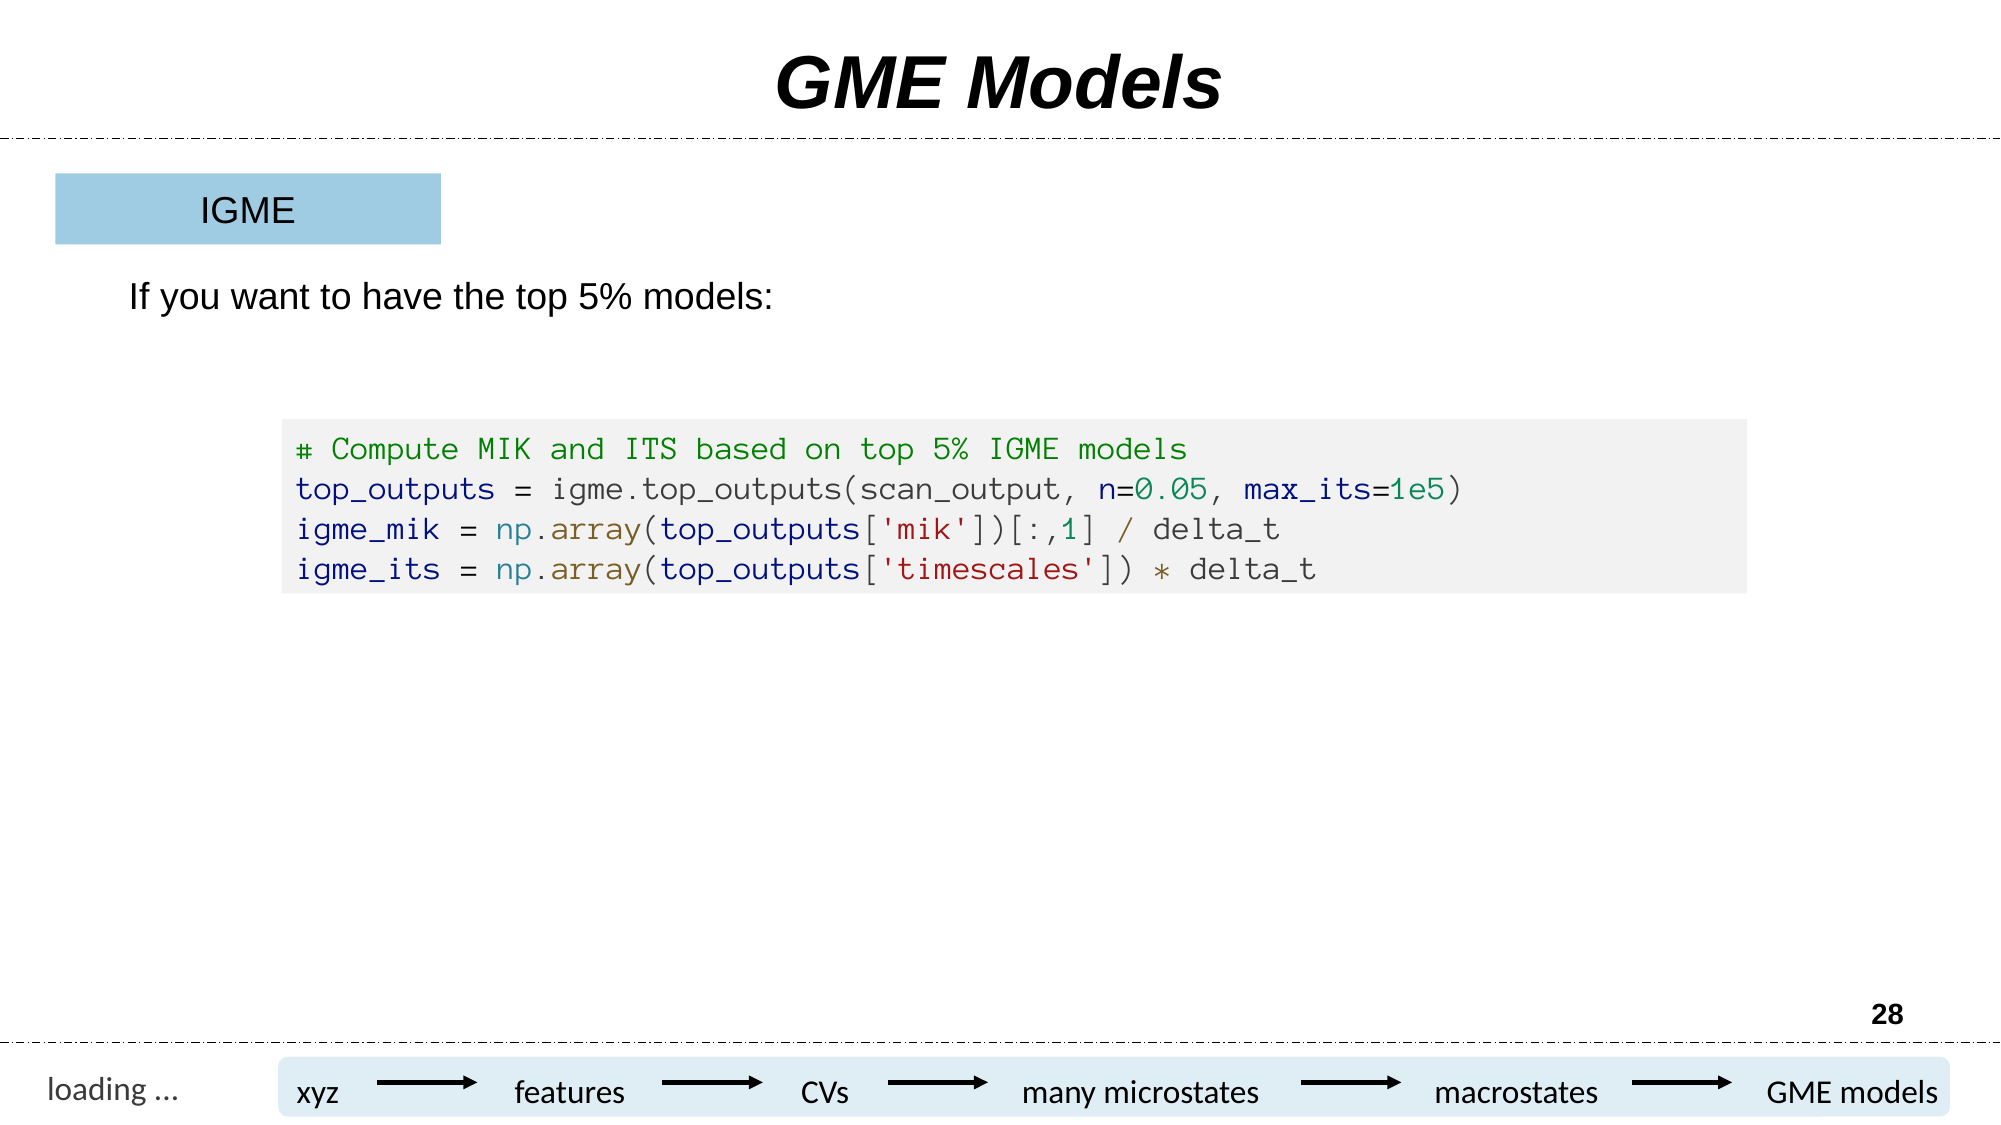

GME Models
IGME
If you want to have the top 5% models:
# Compute MIK and ITS based on top 5% IGME models
top_outputs = igme.top_outputs(scan_output, n=0.05, max_its=1e5)
igme_mik = np.array(top_outputs['mik'])[:,1] / delta_t
igme_its = np.array(top_outputs['timescales']) * delta_t
28
xyz
features
CVs
many microstates
macrostates
GME models

loading ...